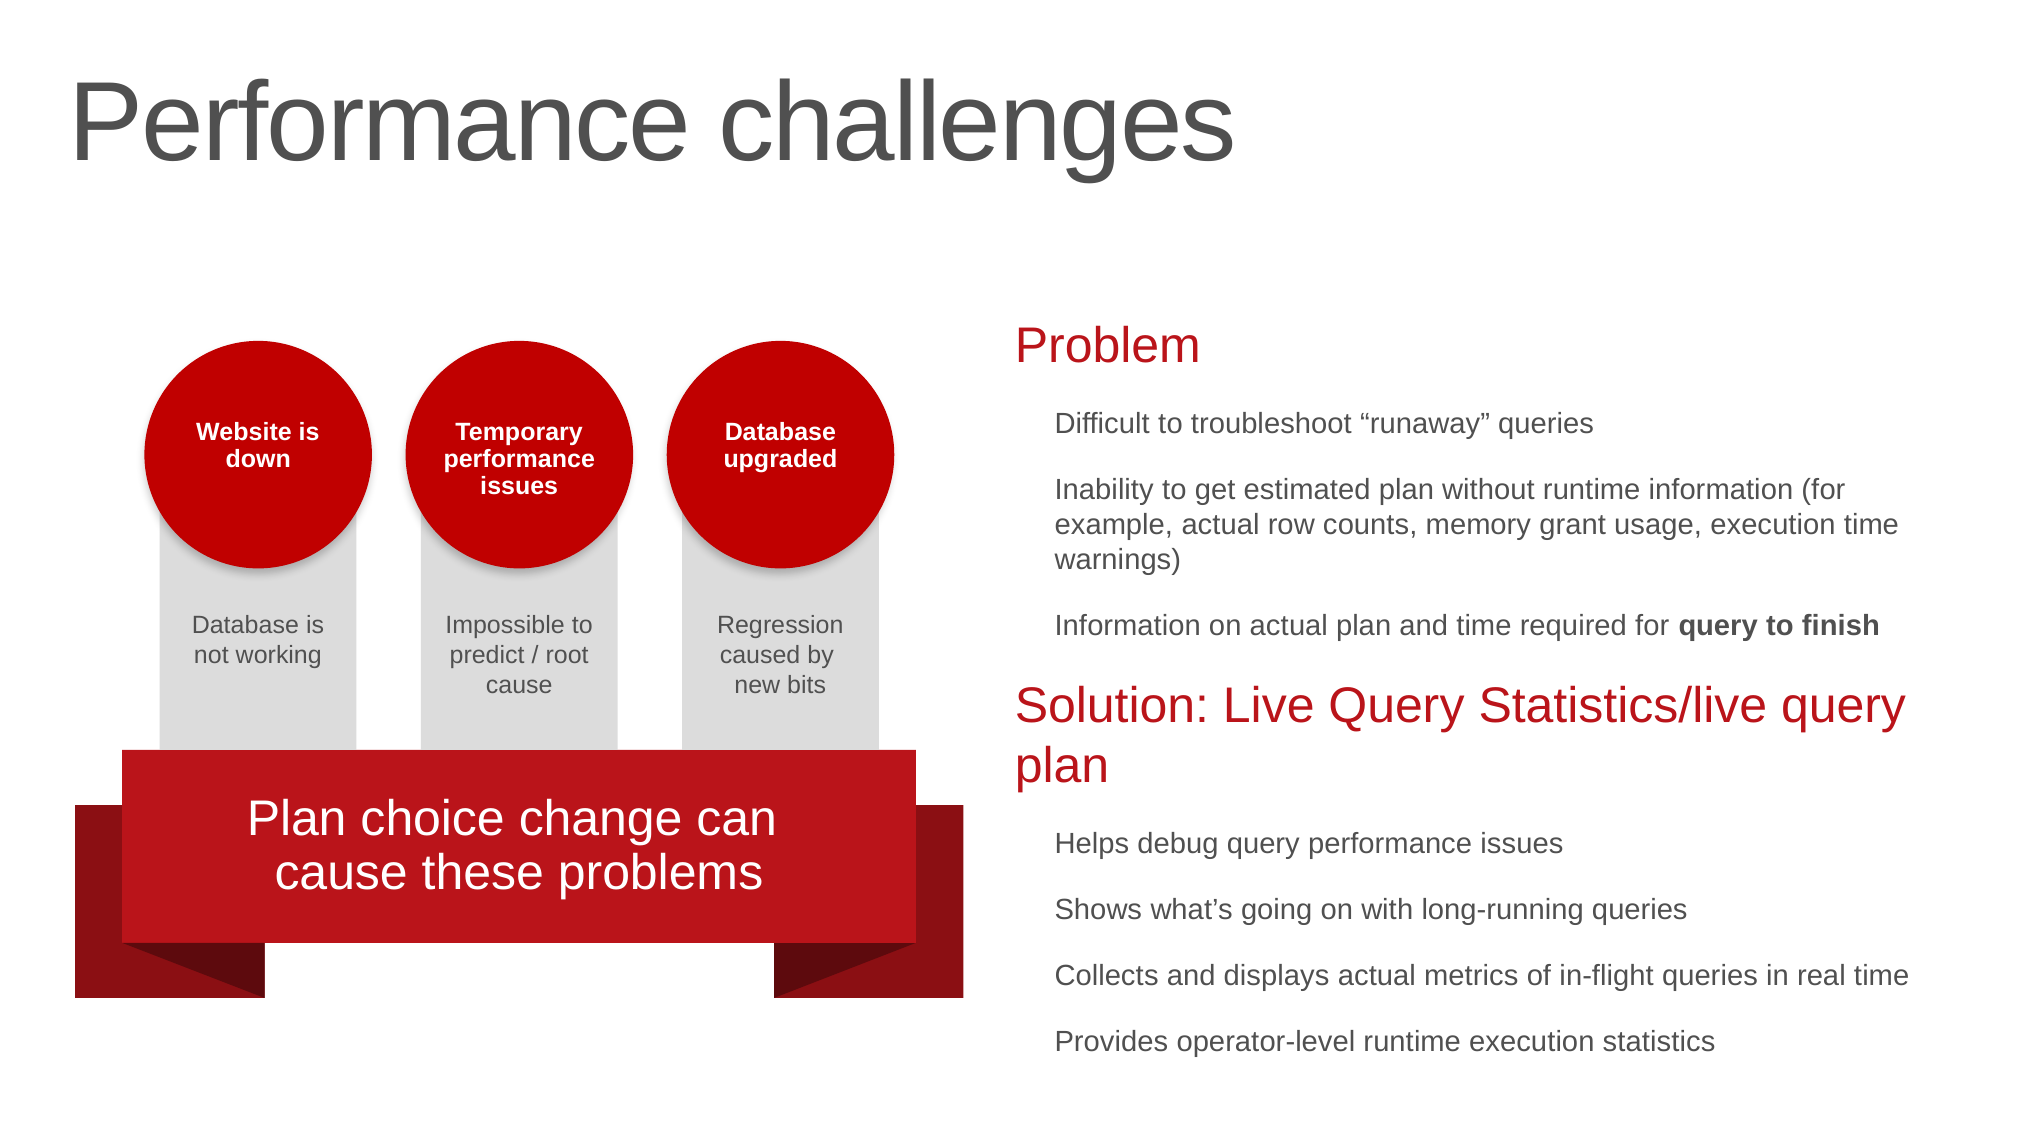

# Performance challenges
Problem
Difficult to troubleshoot “runaway” queries
Inability to get estimated plan without runtime information (for example, actual row counts, memory grant usage, execution time warnings)
Information on actual plan and time required for query to finish
Solution: Live Query Statistics/live query plan
Helps debug query performance issues
Shows what’s going on with long-running queries
Collects and displays actual metrics of in-flight queries in real time
Provides operator-level runtime execution statistics
Website is down
Temporary performance issues
Database upgraded
Database is not working
Impossible to predict / root cause
Regression caused by
new bits
Plan choice change can
cause these problems